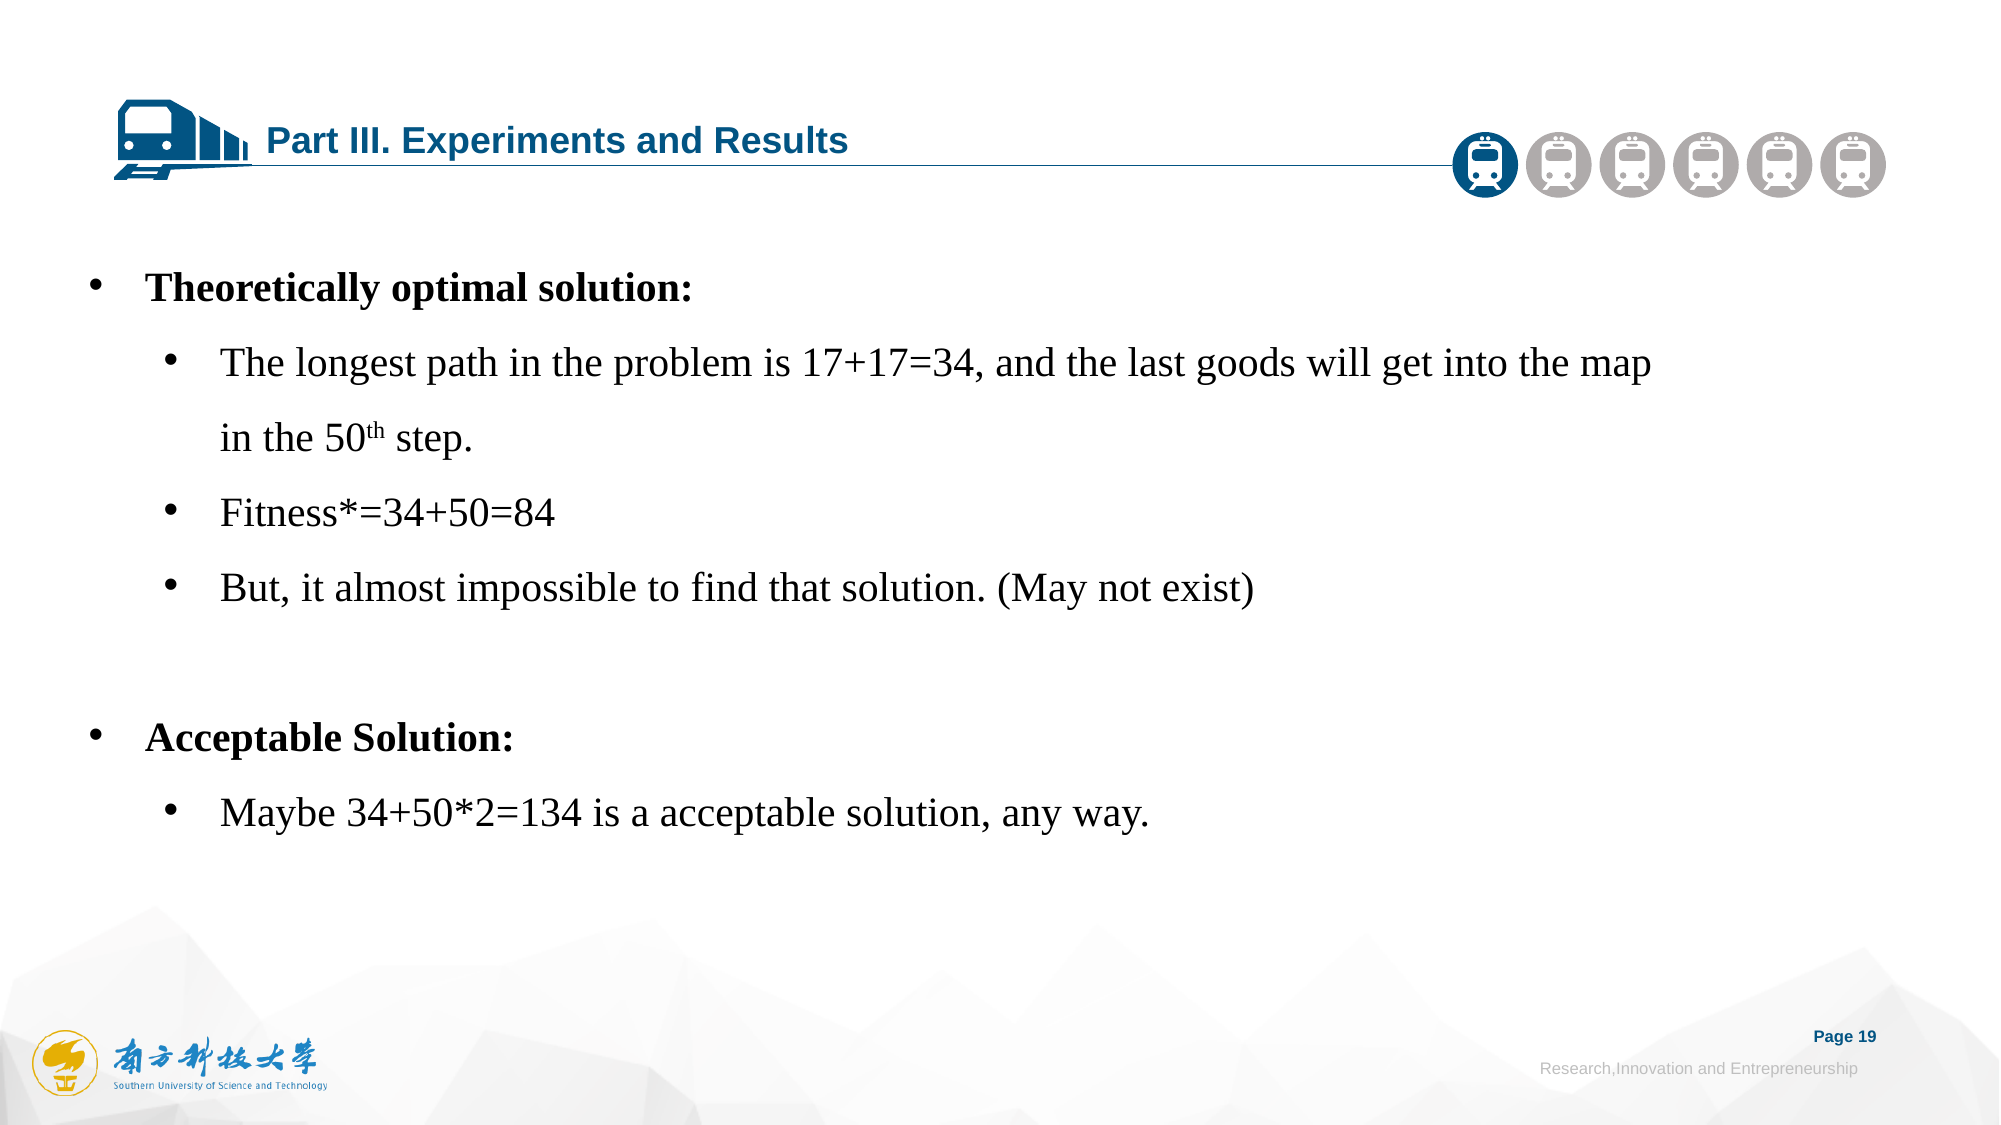

Part III. Experiments and Results
Theoretically optimal solution:
The longest path in the problem is 17+17=34, and the last goods will get into the map in the 50th step.
Fitness*=34+50=84
But, it almost impossible to find that solution. (May not exist)

Acceptable Solution:
Maybe 34+50*2=134 is a acceptable solution, any way.
Page 19
Research,Innovation and Entrepreneurship